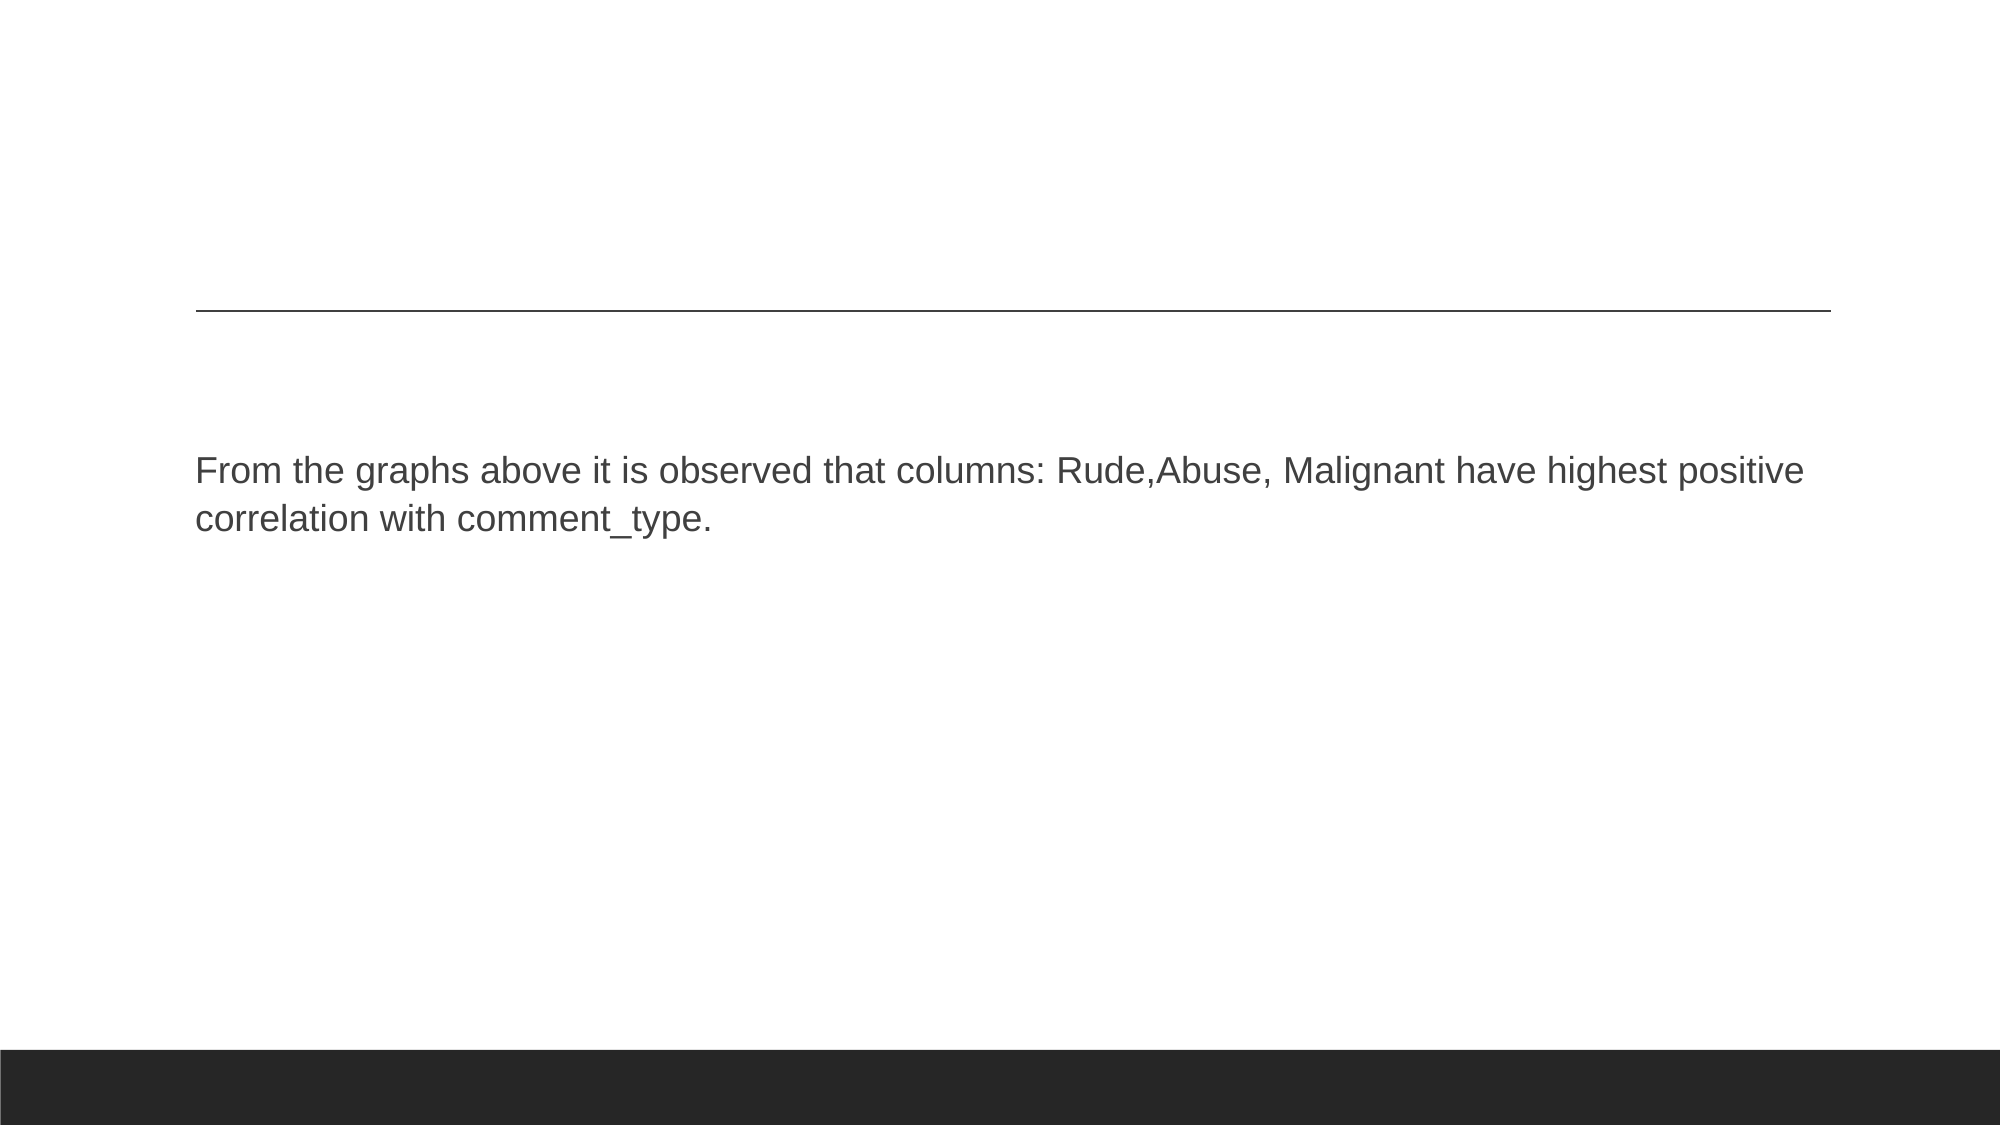

#

From the graphs above it is observed that columns: Rude,Abuse, Malignant have highest positive correlation with comment_type.